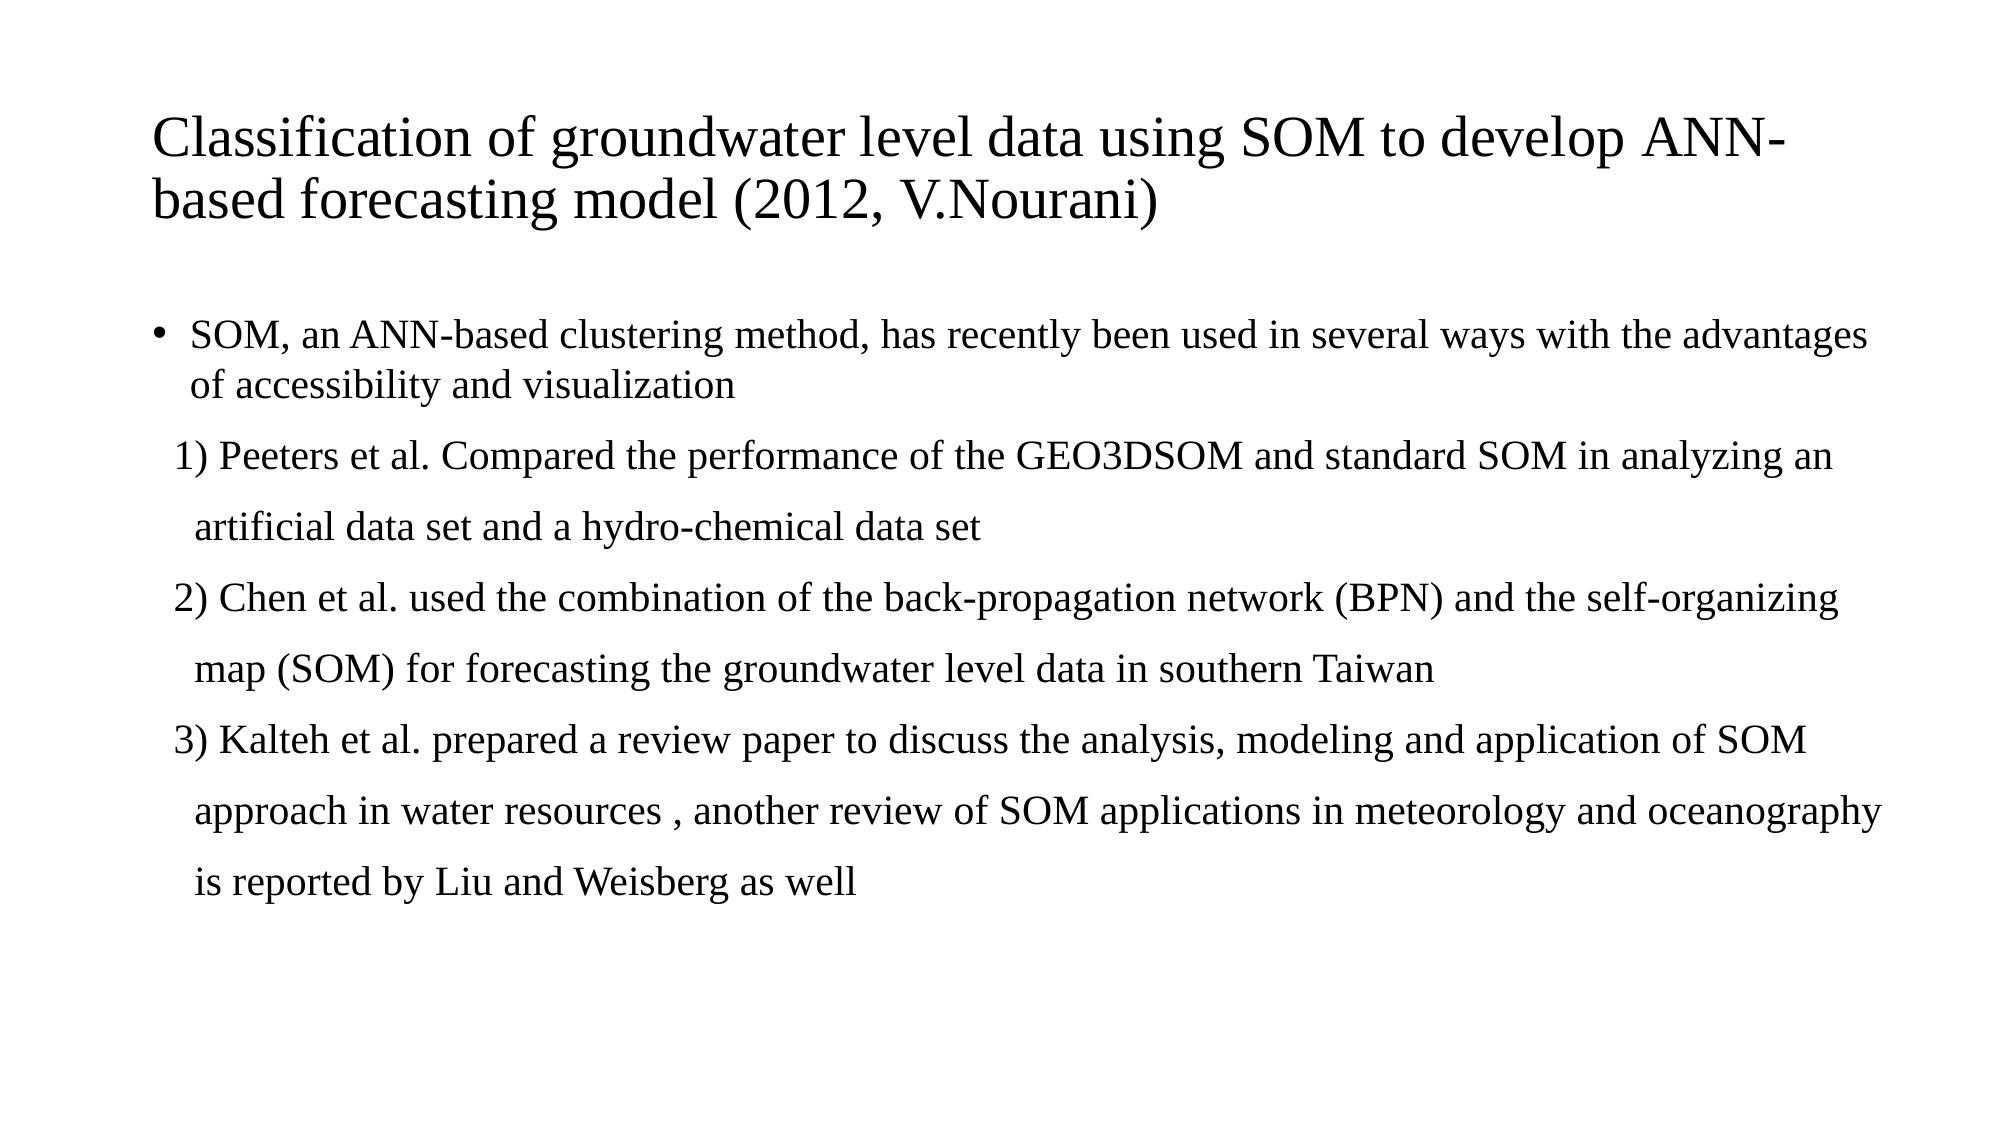

# Classification of groundwater level data using SOM to develop ANN-based forecasting model (2012, V.Nourani)
SOM, an ANN-based clustering method, has recently been used in several ways with the advantages of accessibility and visualization
  1) Peeters et al. Compared the performance of the GEO3DSOM and standard SOM in analyzing an
    artificial data set and a hydro-chemical data set
  2) Chen et al. used the combination of the back-propagation network (BPN) and the self-organizing
    map (SOM) for forecasting the groundwater level data in southern Taiwan
  3) Kalteh et al. prepared a review paper to discuss the analysis, modeling and application of SOM
    approach in water resources , another review of SOM applications in meteorology and oceanography
    is reported by Liu and Weisberg as well